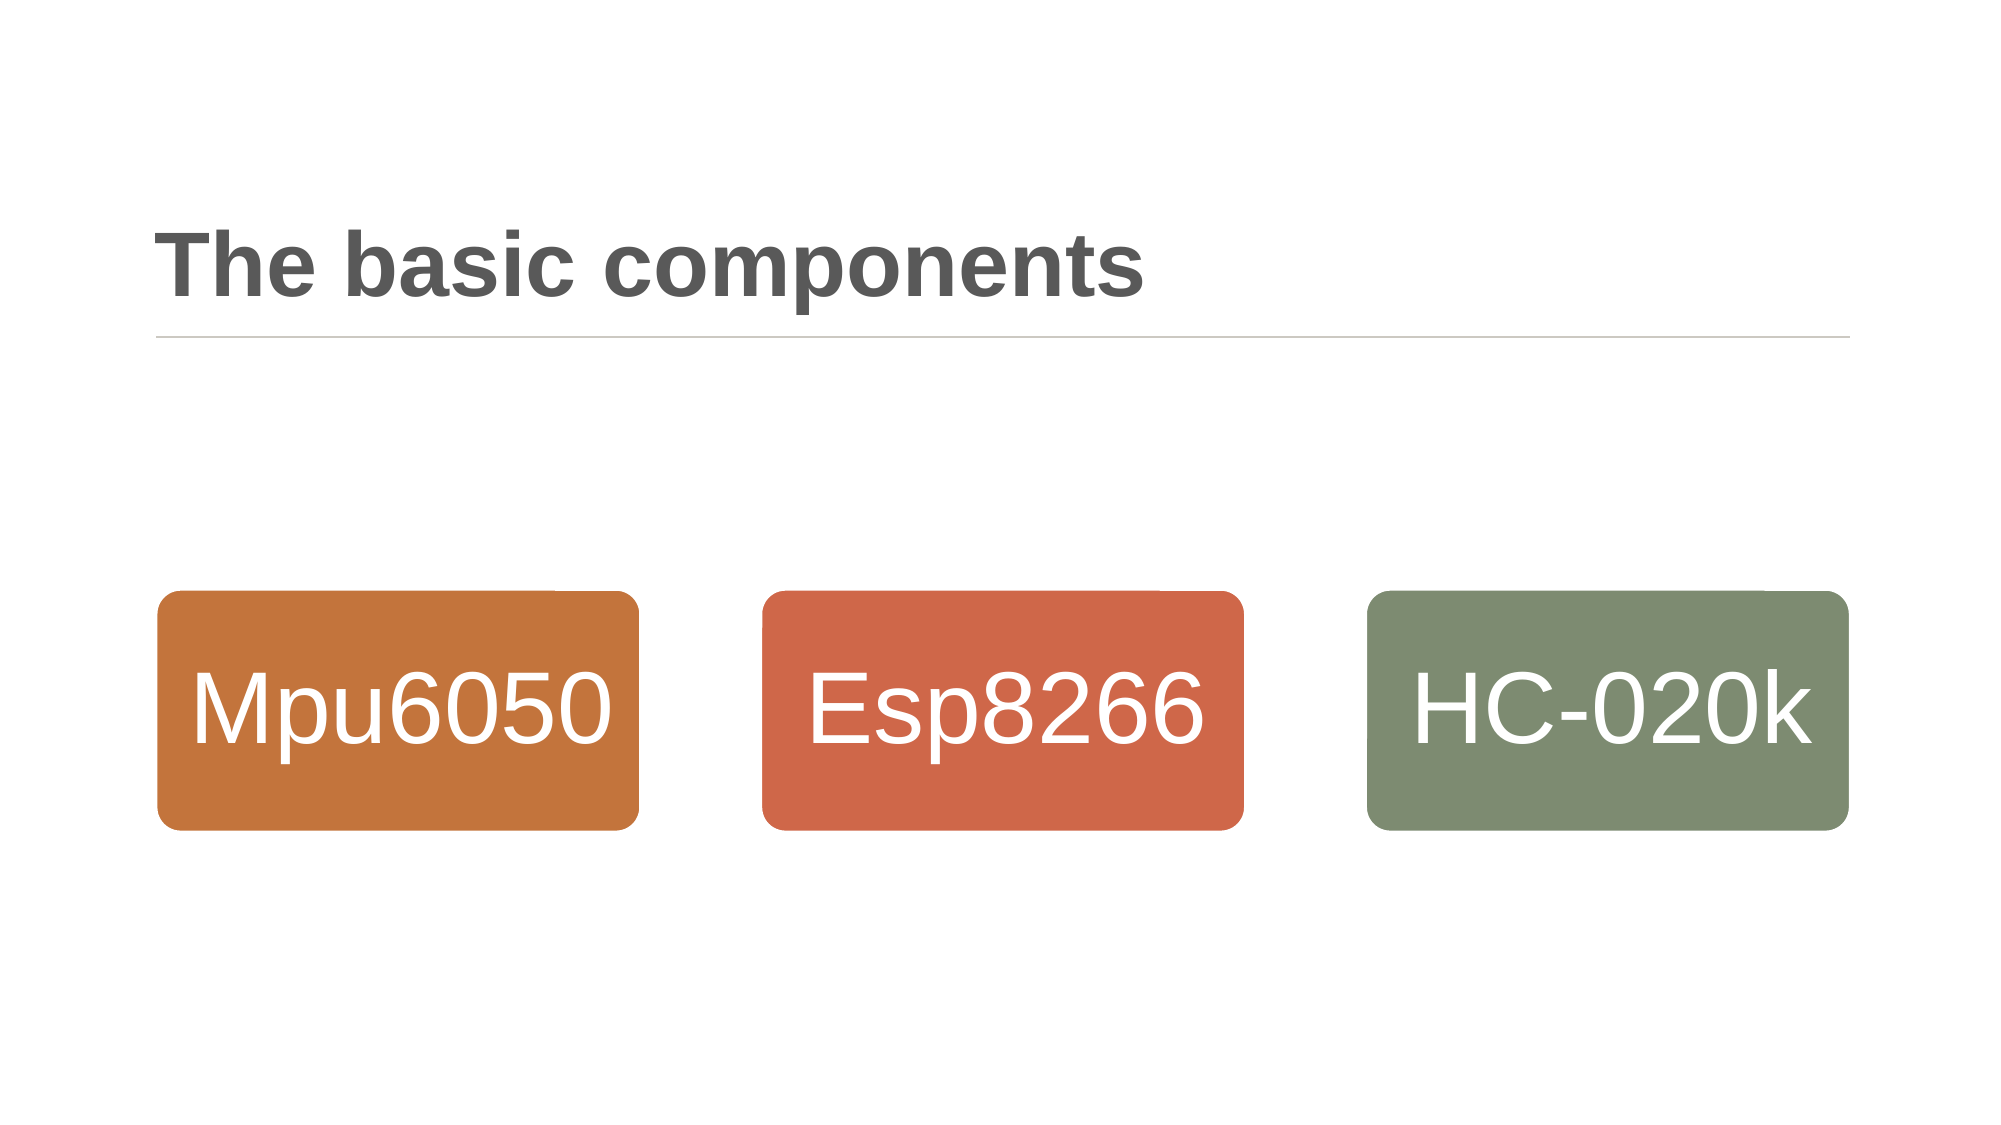

# The basic components
Mpu6050
Esp8266
HC-020k